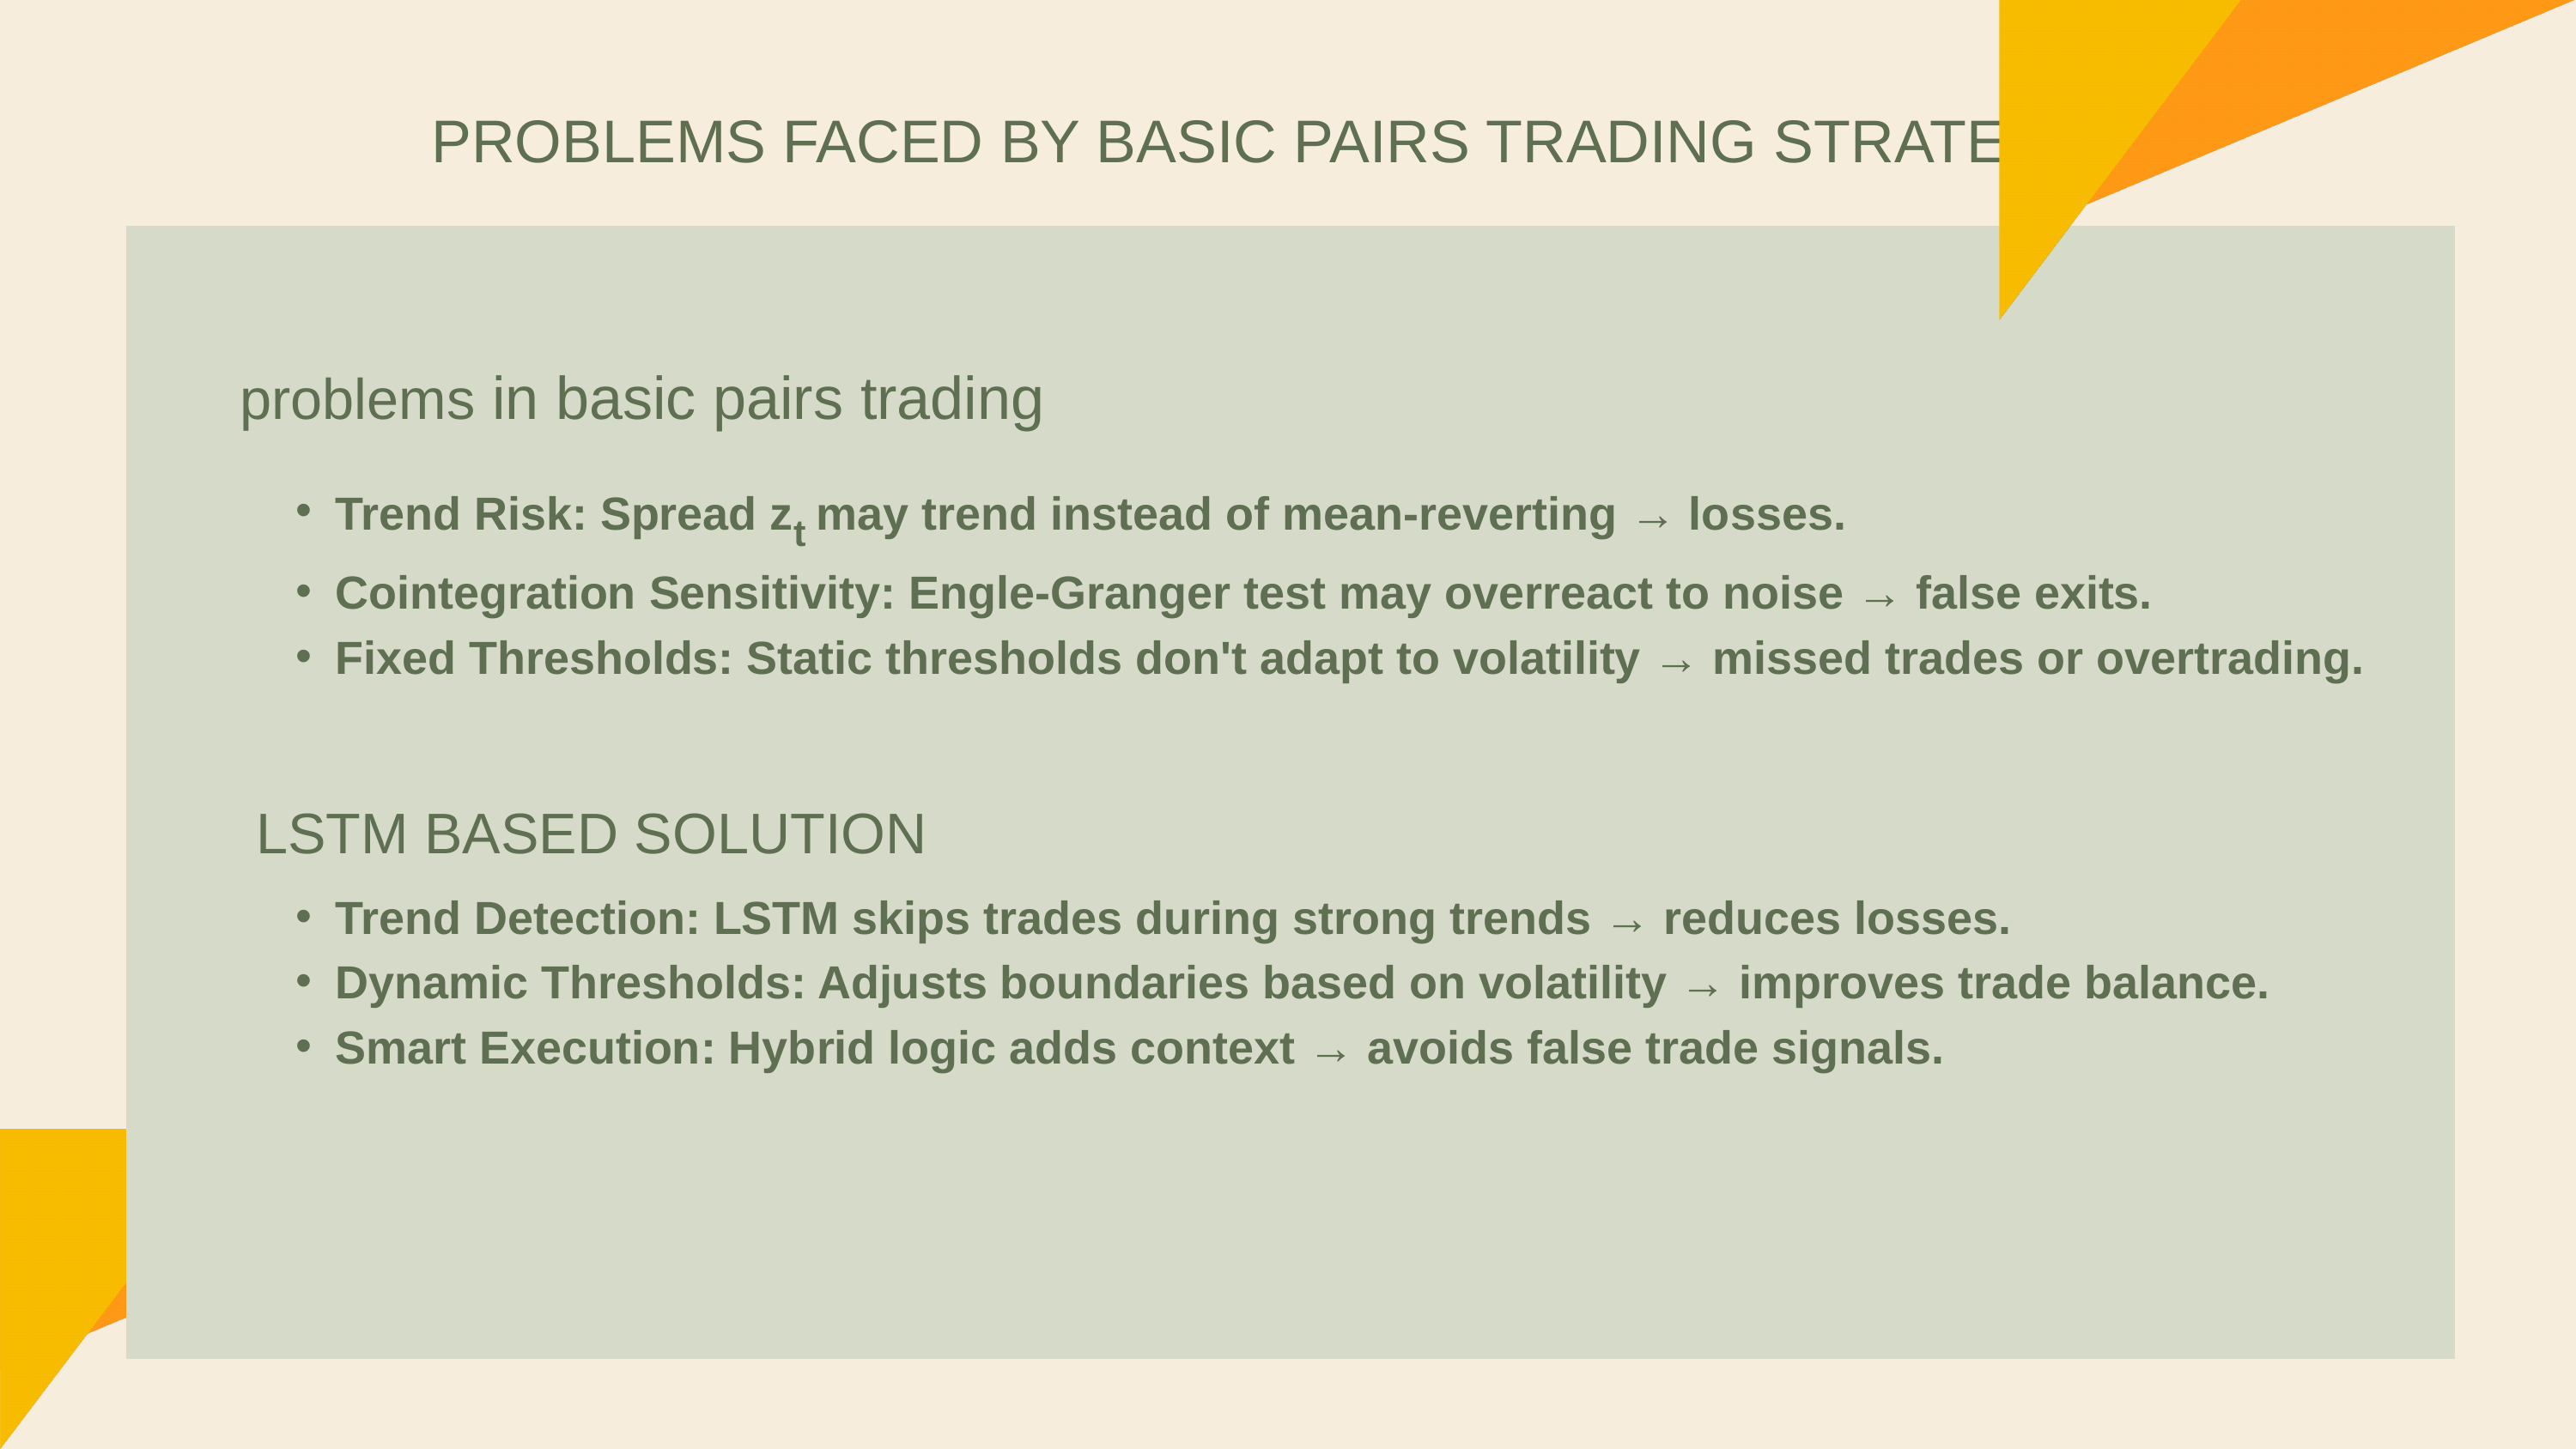

PROBLEMS FACED BY BASIC PAIRS TRADING STRATEGY

problems in basic pairs trading

Trend Risk: Spread zt​ may trend instead of mean-reverting → losses.
Cointegration Sensitivity: Engle-Granger test may overreact to noise → false exits.
Fixed Thresholds: Static thresholds don't adapt to volatility → missed trades or overtrading.

Trend Detection: LSTM skips trades during strong trends → reduces losses.
Dynamic Thresholds: Adjusts boundaries based on volatility → improves trade balance.
Smart Execution: Hybrid logic adds context → avoids false trade signals.

LSTM BASED SOLUTION